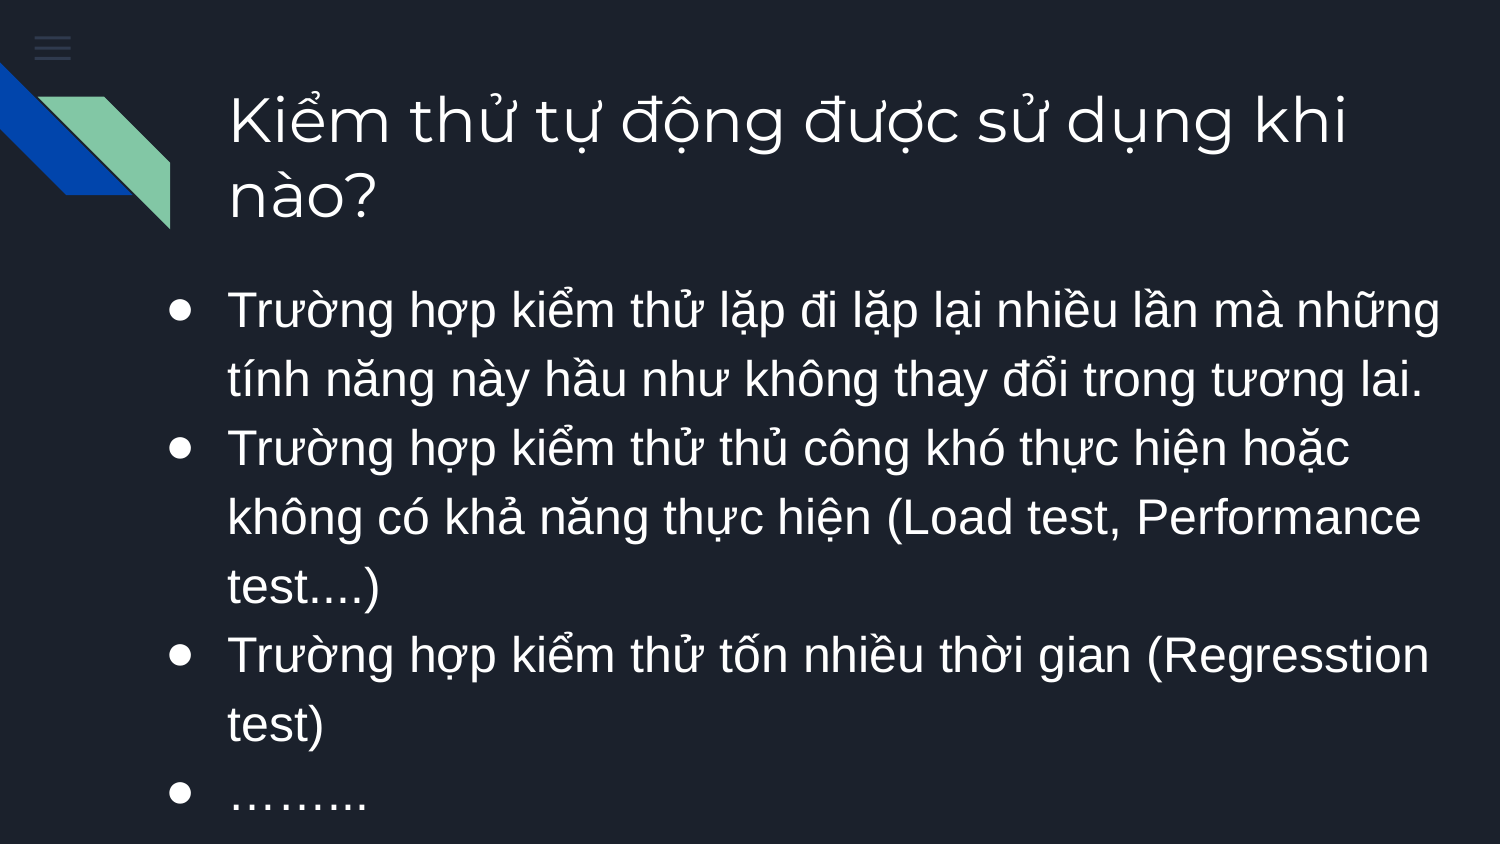

# Kiểm thử tự động được sử dụng khi nào?

Trường hợp kiểm thử lặp đi lặp lại nhiều lần mà những tính năng này hầu như không thay đổi trong tương lai.
Trường hợp kiểm thử thủ công khó thực hiện hoặc không có khả năng thực hiện (Load test, Performance test....)
Trường hợp kiểm thử tốn nhiều thời gian (Regresstion test)
……...